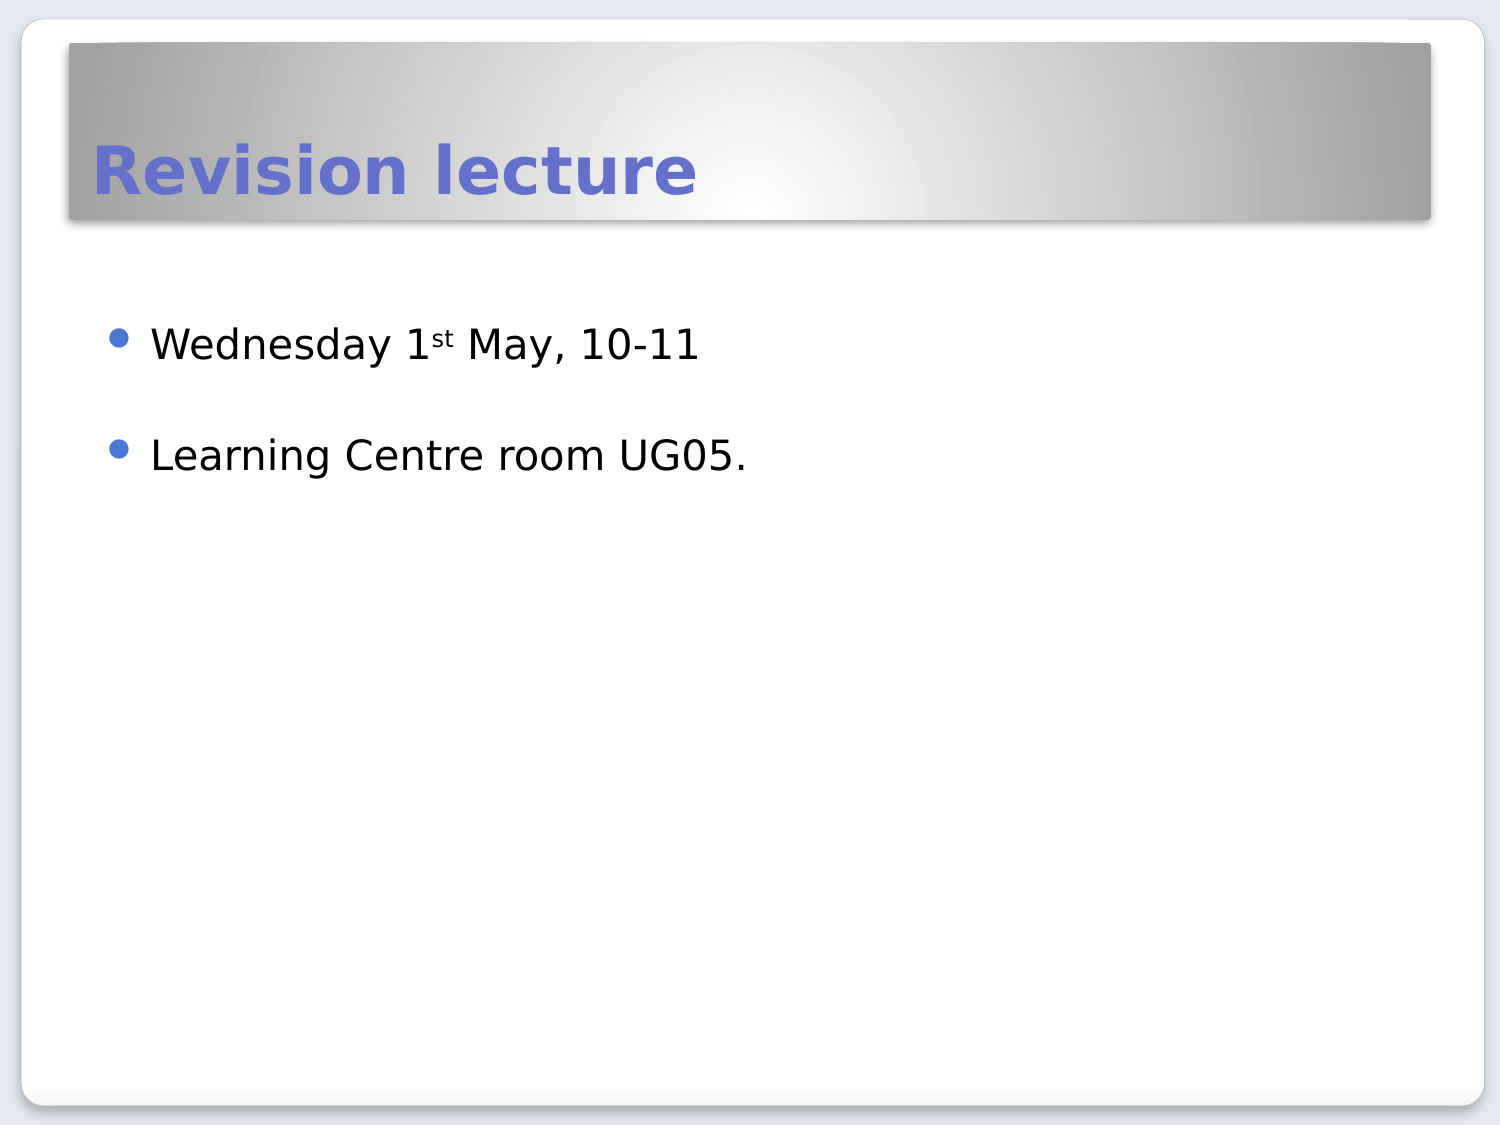

# Revision lecture
Wednesday 1st May, 10-11

Learning Centre room UG05.